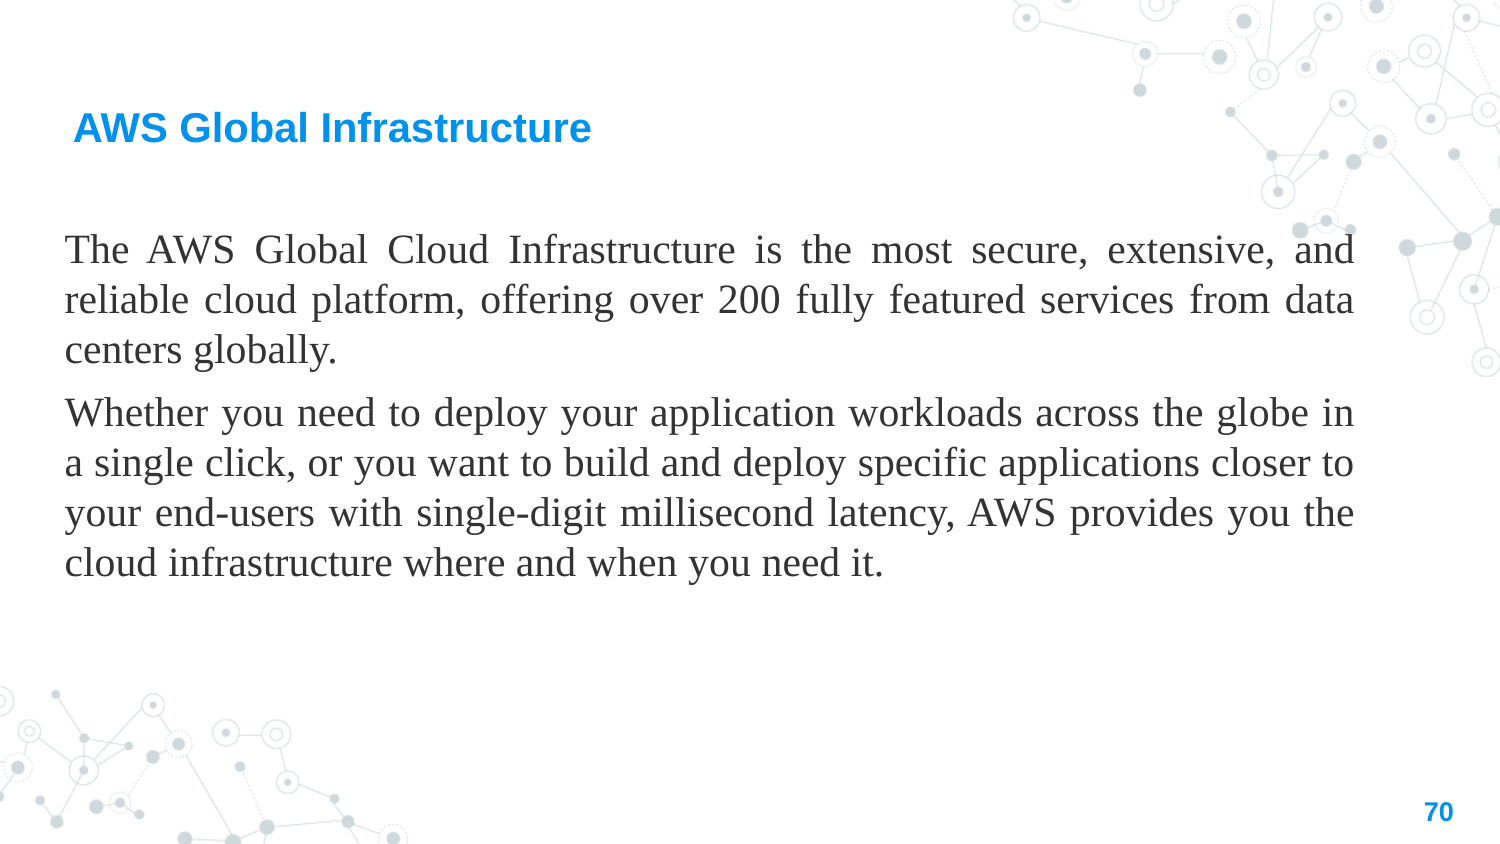

# AWS Global Infrastructure
The AWS Global Cloud Infrastructure is the most secure, extensive, and reliable cloud platform, offering over 200 fully featured services from data centers globally.
Whether you need to deploy your application workloads across the globe in a single click, or you want to build and deploy specific applications closer to your end-users with single-digit millisecond latency, AWS provides you the cloud infrastructure where and when you need it.

70